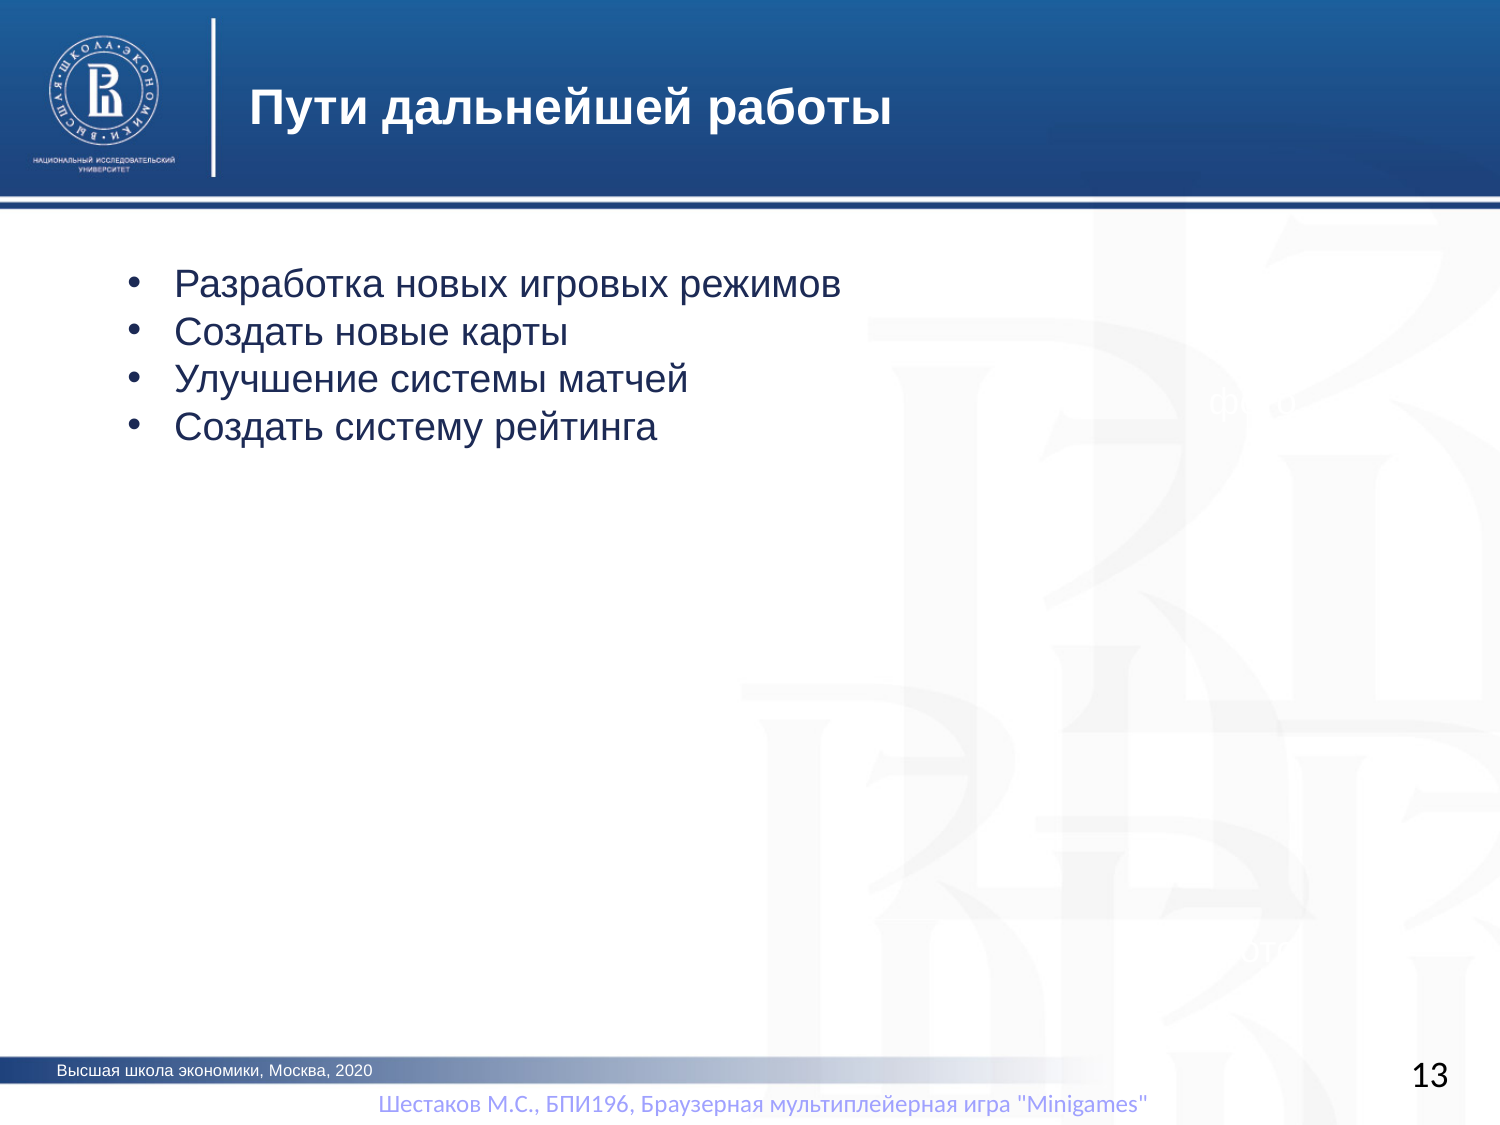

Пути дальнейшей работы
Разработка новых игровых режимов
Создать новые карты
Улучшение системы матчей
Создать систему рейтинга

фото
фото
13
Высшая школа экономики, Москва, 2020
Шестаков М.С., БПИ196, Браузерная мультиплейерная игра "Minigames"